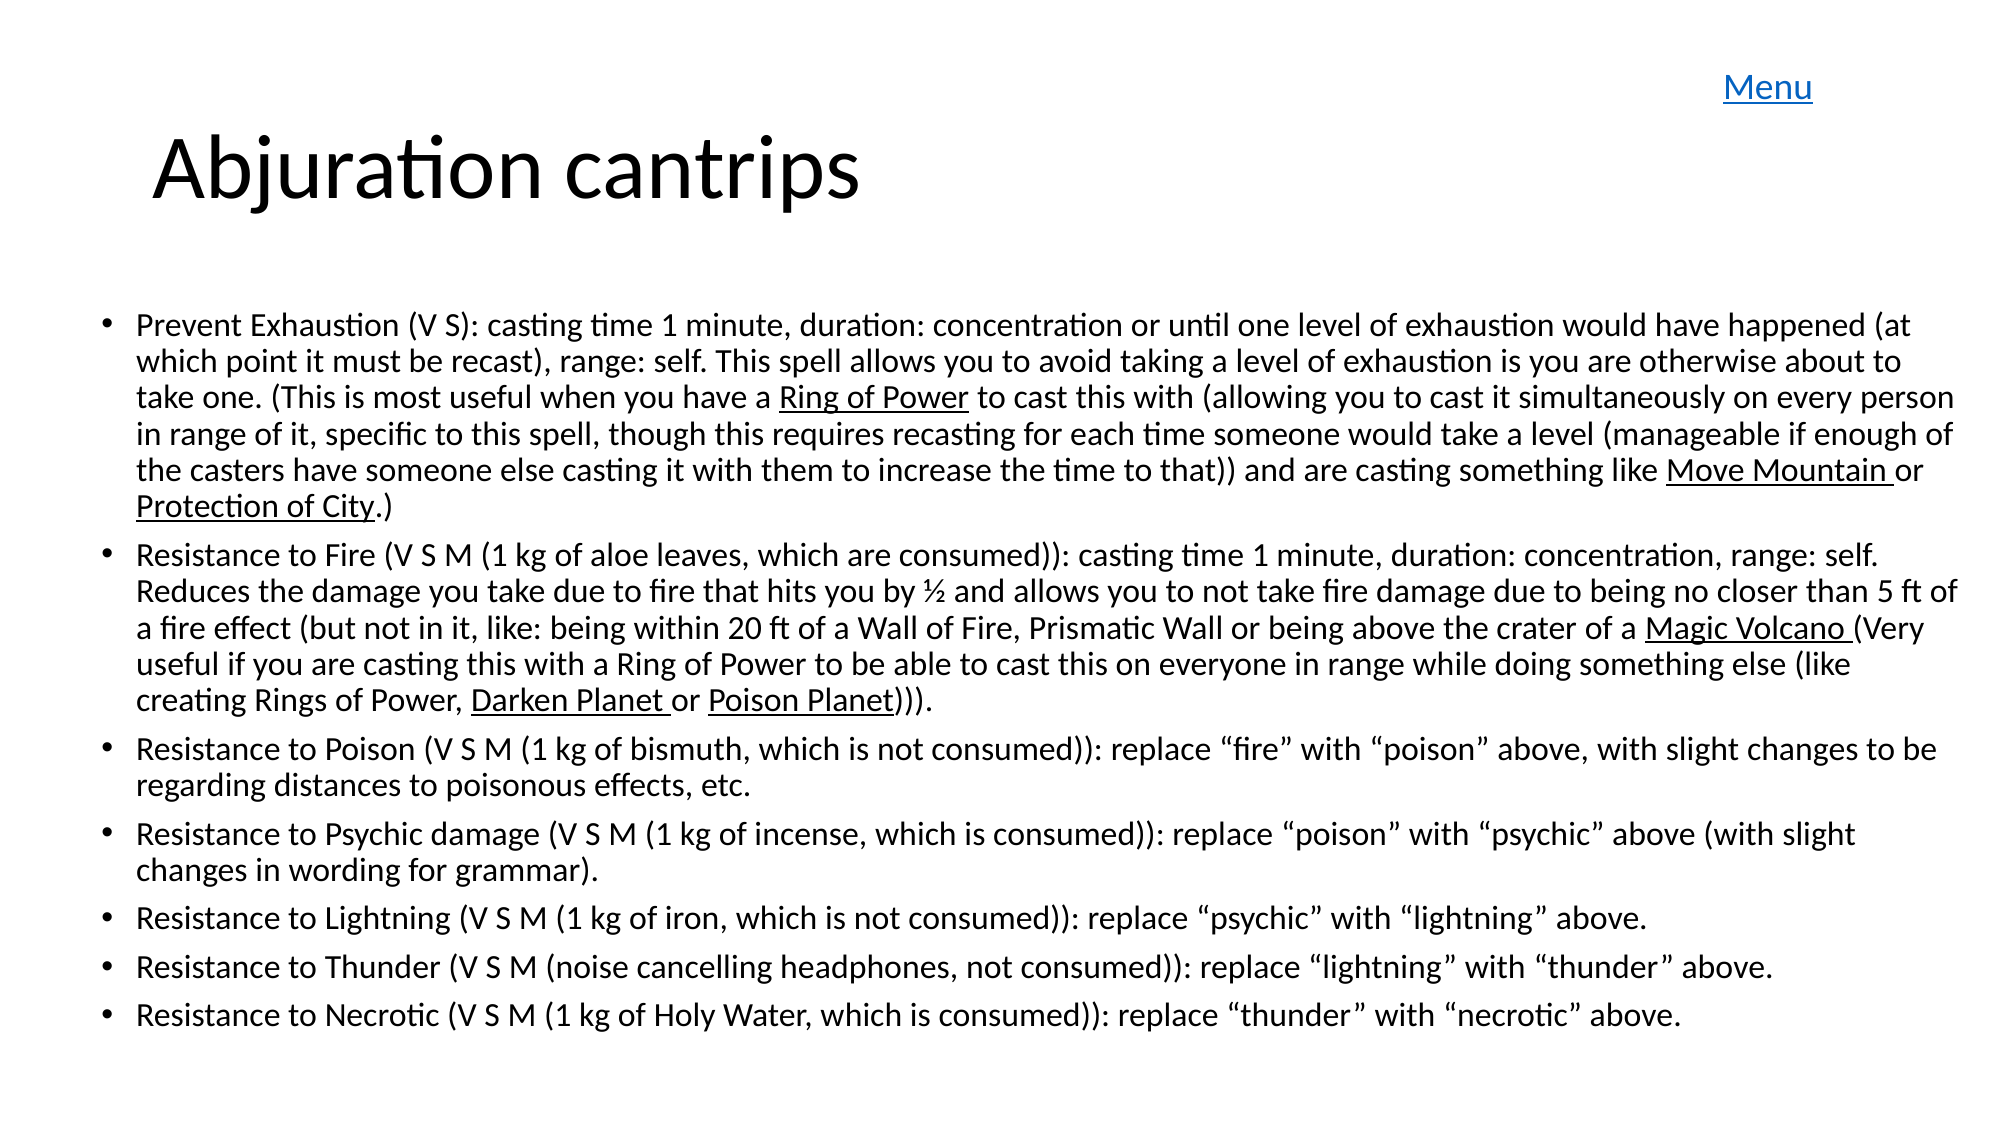

Menu
# Abjuration cantrips
Prevent Exhaustion (V S): casting time 1 minute, duration: concentration or until one level of exhaustion would have happened (at which point it must be recast), range: self. This spell allows you to avoid taking a level of exhaustion is you are otherwise about to take one. (This is most useful when you have a Ring of Power to cast this with (allowing you to cast it simultaneously on every person in range of it, specific to this spell, though this requires recasting for each time someone would take a level (manageable if enough of the casters have someone else casting it with them to increase the time to that)) and are casting something like Move Mountain or Protection of City.)
Resistance to Fire (V S M (1 kg of aloe leaves, which are consumed)): casting time 1 minute, duration: concentration, range: self. Reduces the damage you take due to fire that hits you by ½ and allows you to not take fire damage due to being no closer than 5 ft of a fire effect (but not in it, like: being within 20 ft of a Wall of Fire, Prismatic Wall or being above the crater of a Magic Volcano (Very useful if you are casting this with a Ring of Power to be able to cast this on everyone in range while doing something else (like creating Rings of Power, Darken Planet or Poison Planet))).
Resistance to Poison (V S M (1 kg of bismuth, which is not consumed)): replace “fire” with “poison” above, with slight changes to be regarding distances to poisonous effects, etc.
Resistance to Psychic damage (V S M (1 kg of incense, which is consumed)): replace “poison” with “psychic” above (with slight changes in wording for grammar).
Resistance to Lightning (V S M (1 kg of iron, which is not consumed)): replace “psychic” with “lightning” above.
Resistance to Thunder (V S M (noise cancelling headphones, not consumed)): replace “lightning” with “thunder” above.
Resistance to Necrotic (V S M (1 kg of Holy Water, which is consumed)): replace “thunder” with “necrotic” above.